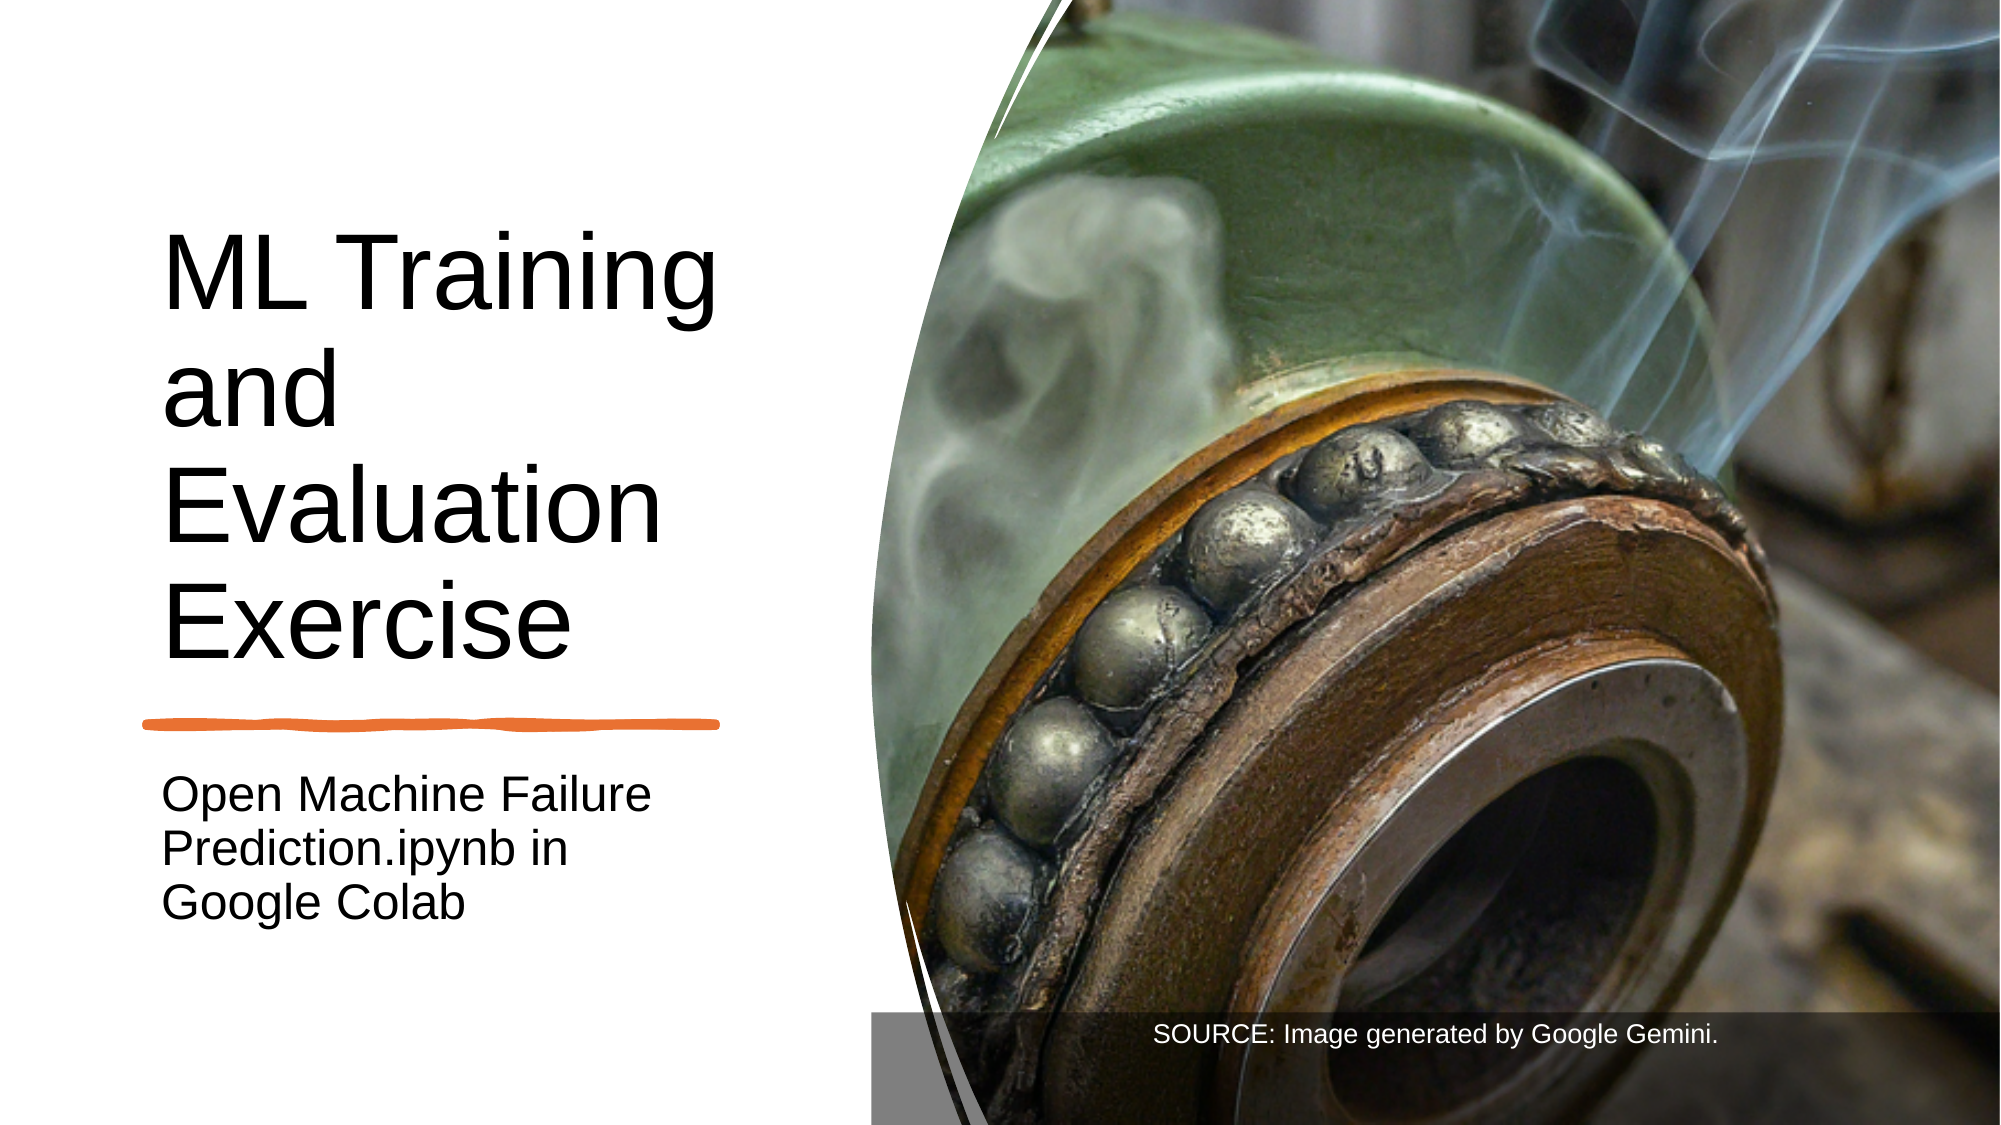

# ML Training and Evaluation Exercise

Open Machine Failure Prediction.ipynb in Google Colab
SOURCE: Image generated by Google Gemini.